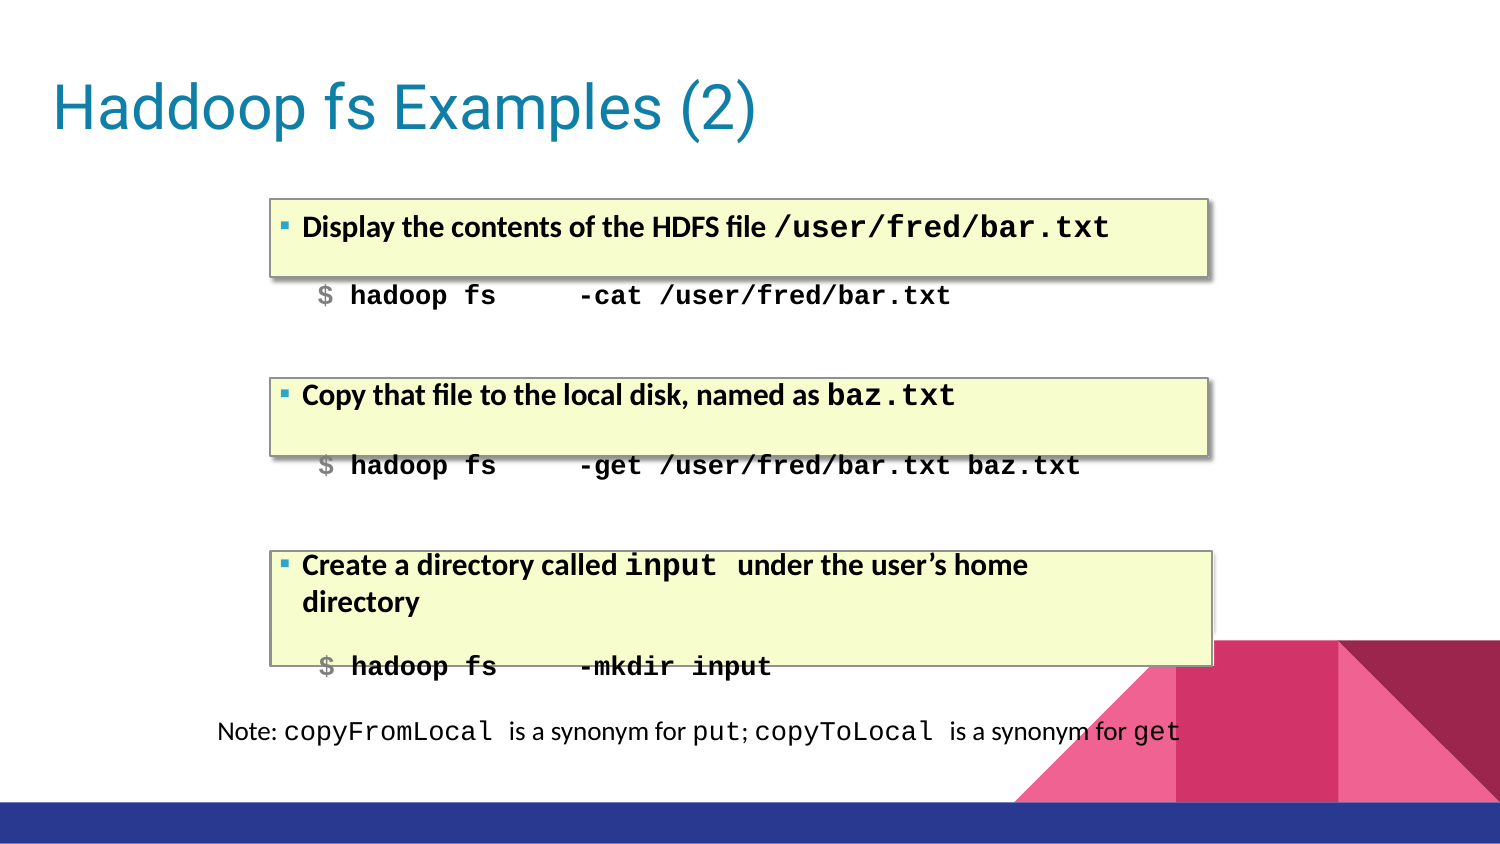

# Haddoop fs Examples (2)

Display the contents of the HDFS ﬁle /user/fred/bar.txt

$ hadoop fs	-cat /user/fred/bar.txt

Copy that ﬁle to the local disk, named as baz.txt

$ hadoop fs	-get /user/fred/bar.txt baz.txt

Create a directory called input under the user’s home directory

$ hadoop fs	-mkdir input

Note: copyFromLocal is a synonym for put; copyToLocal is a synonym for get